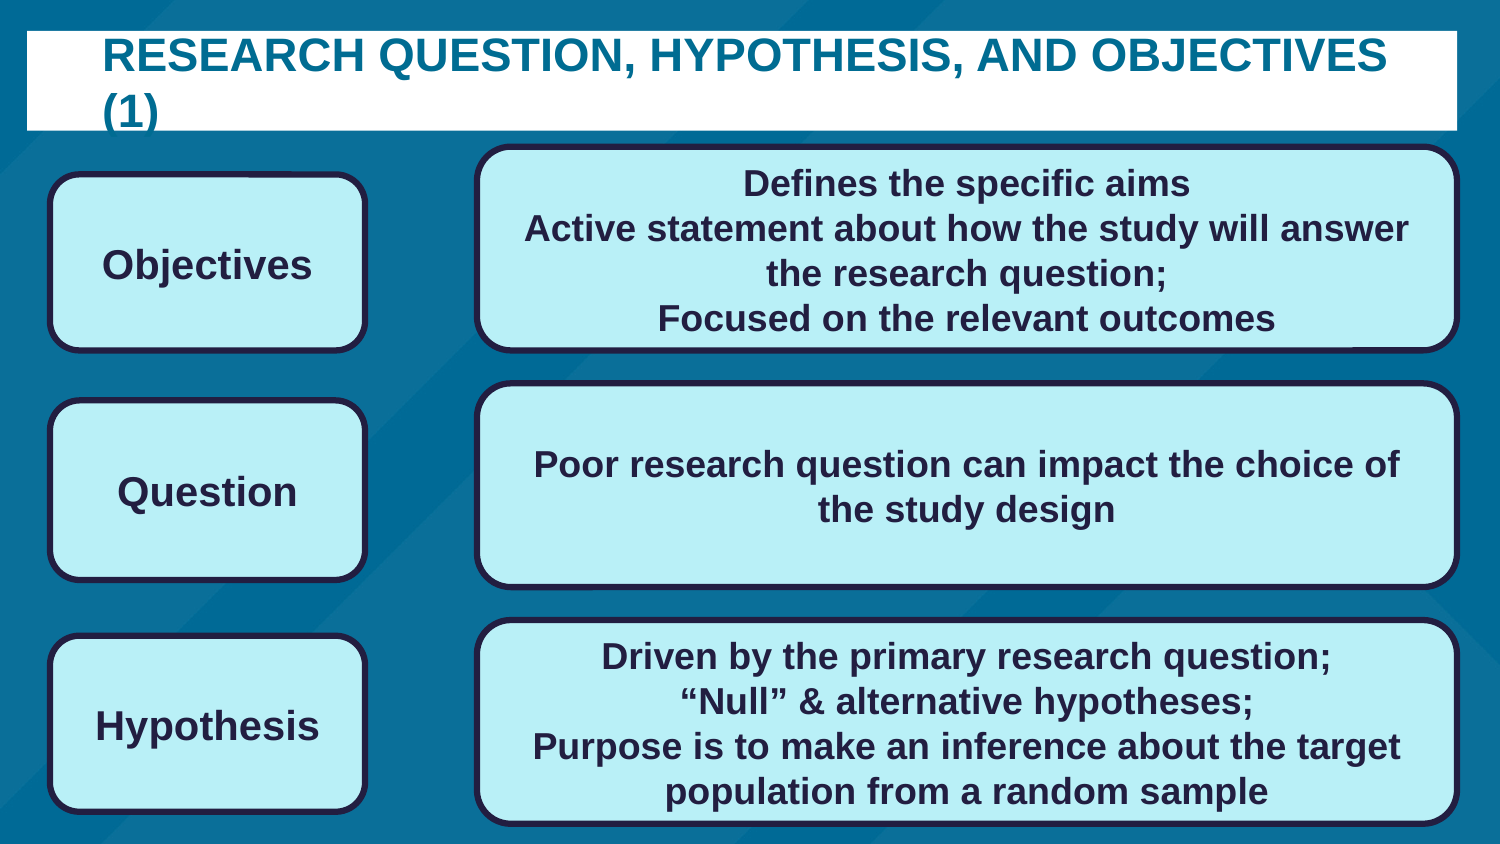

# Research question, hypothesis, and objectives (1)
Defines the specific aims
Active statement about how the study will answer the research question;
Focused on the relevant outcomes
Objectives
Poor research question can impact the choice of the study design
Question
Driven by the primary research question;
“Null” & alternative hypotheses;
Purpose is to make an inference about the target population from a random sample
Hypothesis